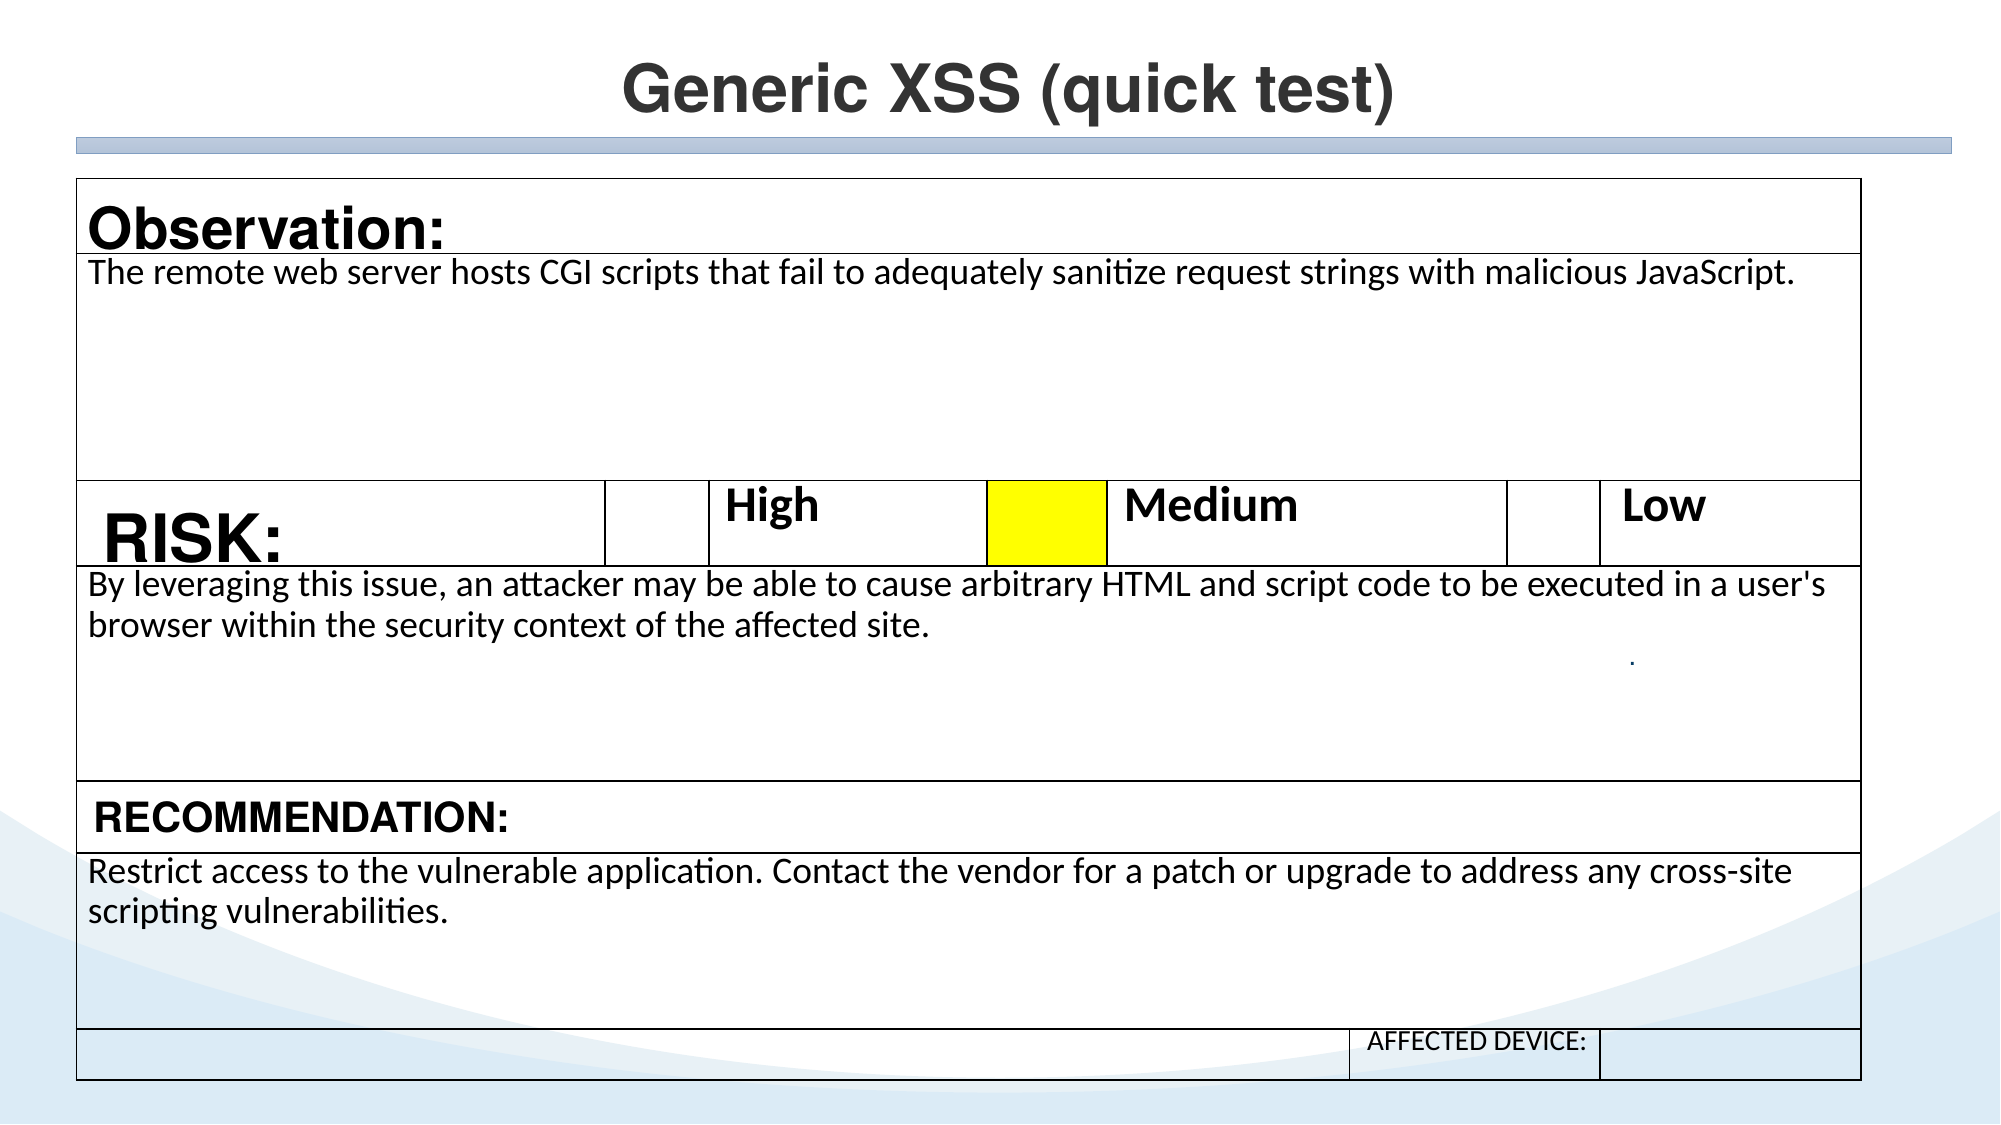

Generic XSS (quick test)

| Observation: |  |  |  |  |  |  |  |
| --- | --- | --- | --- | --- | --- | --- | --- |
| The remote web server hosts CGI scripts that fail to adequately sanitize request strings with malicious JavaScript. |  |  |  |  |  |  |  |
| RISK: |  | High |  | Medium |  |  | Low |
| By leveraging this issue, an attacker may be able to cause arbitrary HTML and script code to be executed in a user's browser within the security context of the affected site. |  |  |  |  |  |  |  |
| RECOMMENDATION: |  |  |  |  |  |  |  |
| Restrict access to the vulnerable application. Contact the vendor for a patch or upgrade to address any cross-site scripting vulnerabilities. |  |  |  |  |  |  |  |
|  |  |  |  |  | AFFECTED DEVICE: |  |  |
.